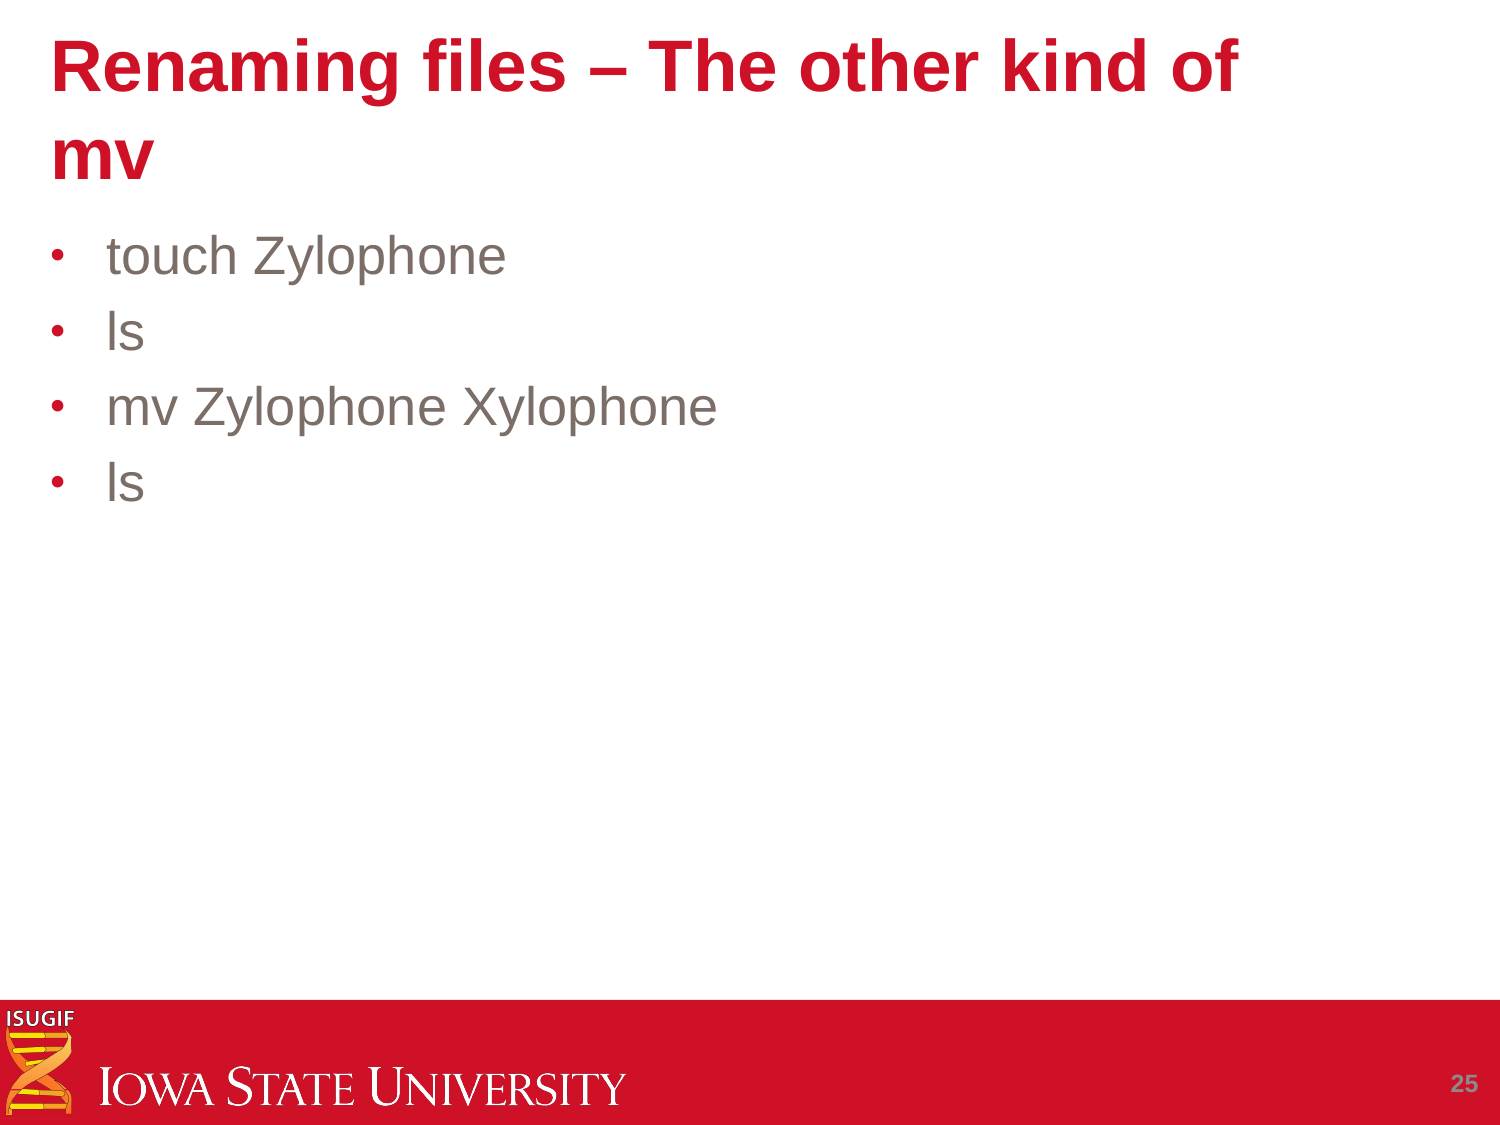

# Renaming files – The other kind of mv
touch Zylophone
ls
mv Zylophone Xylophone
ls